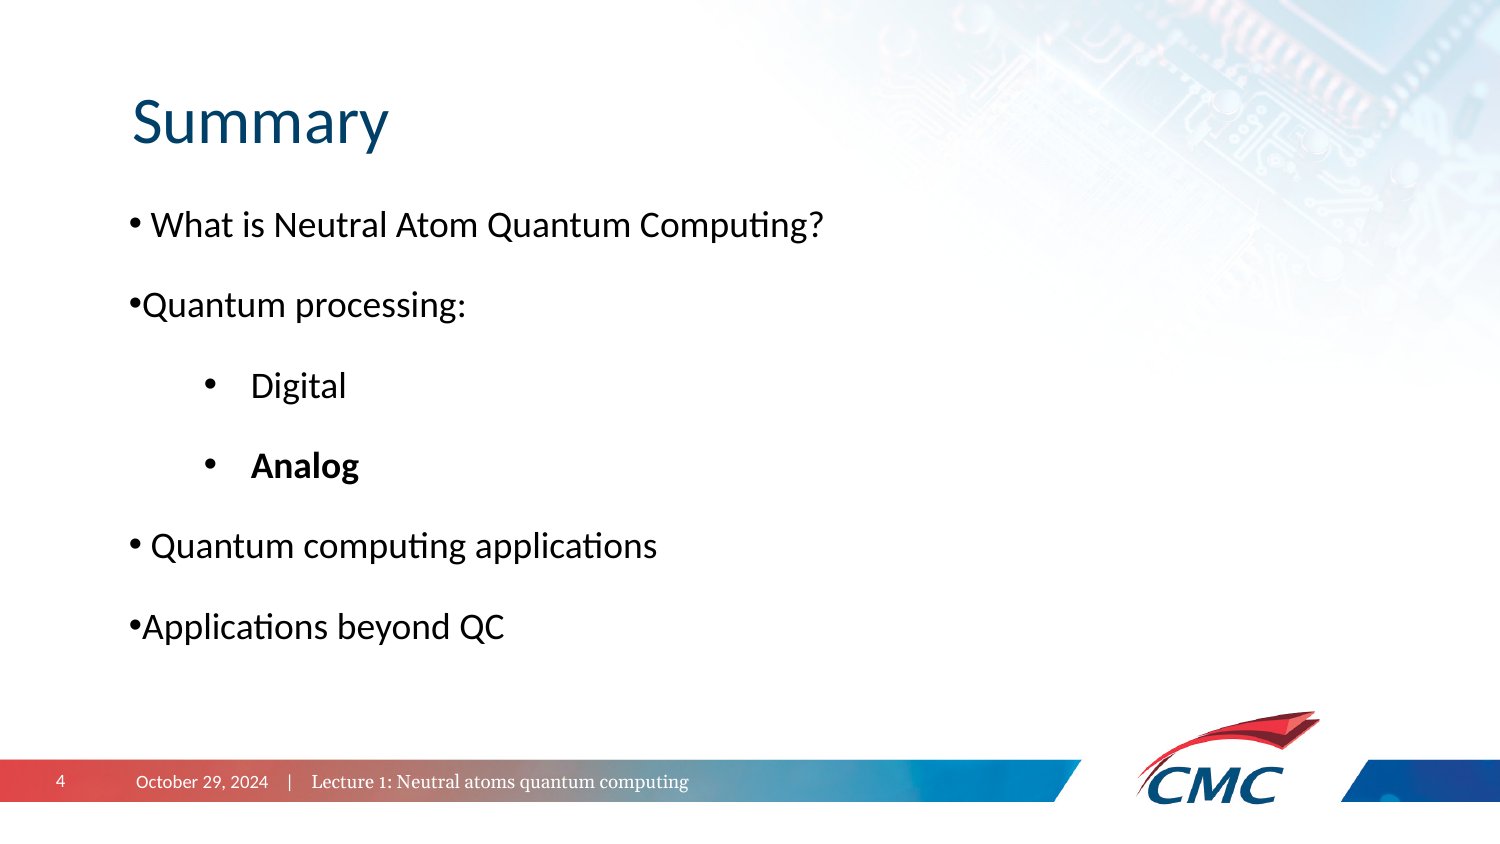

# Summary
 What is Neutral Atom Quantum Computing?
Quantum processing:
Digital
Analog
 Quantum computing applications
Applications beyond QC
October 29, 2024    |    Lecture 1: Neutral atoms quantum computing
4